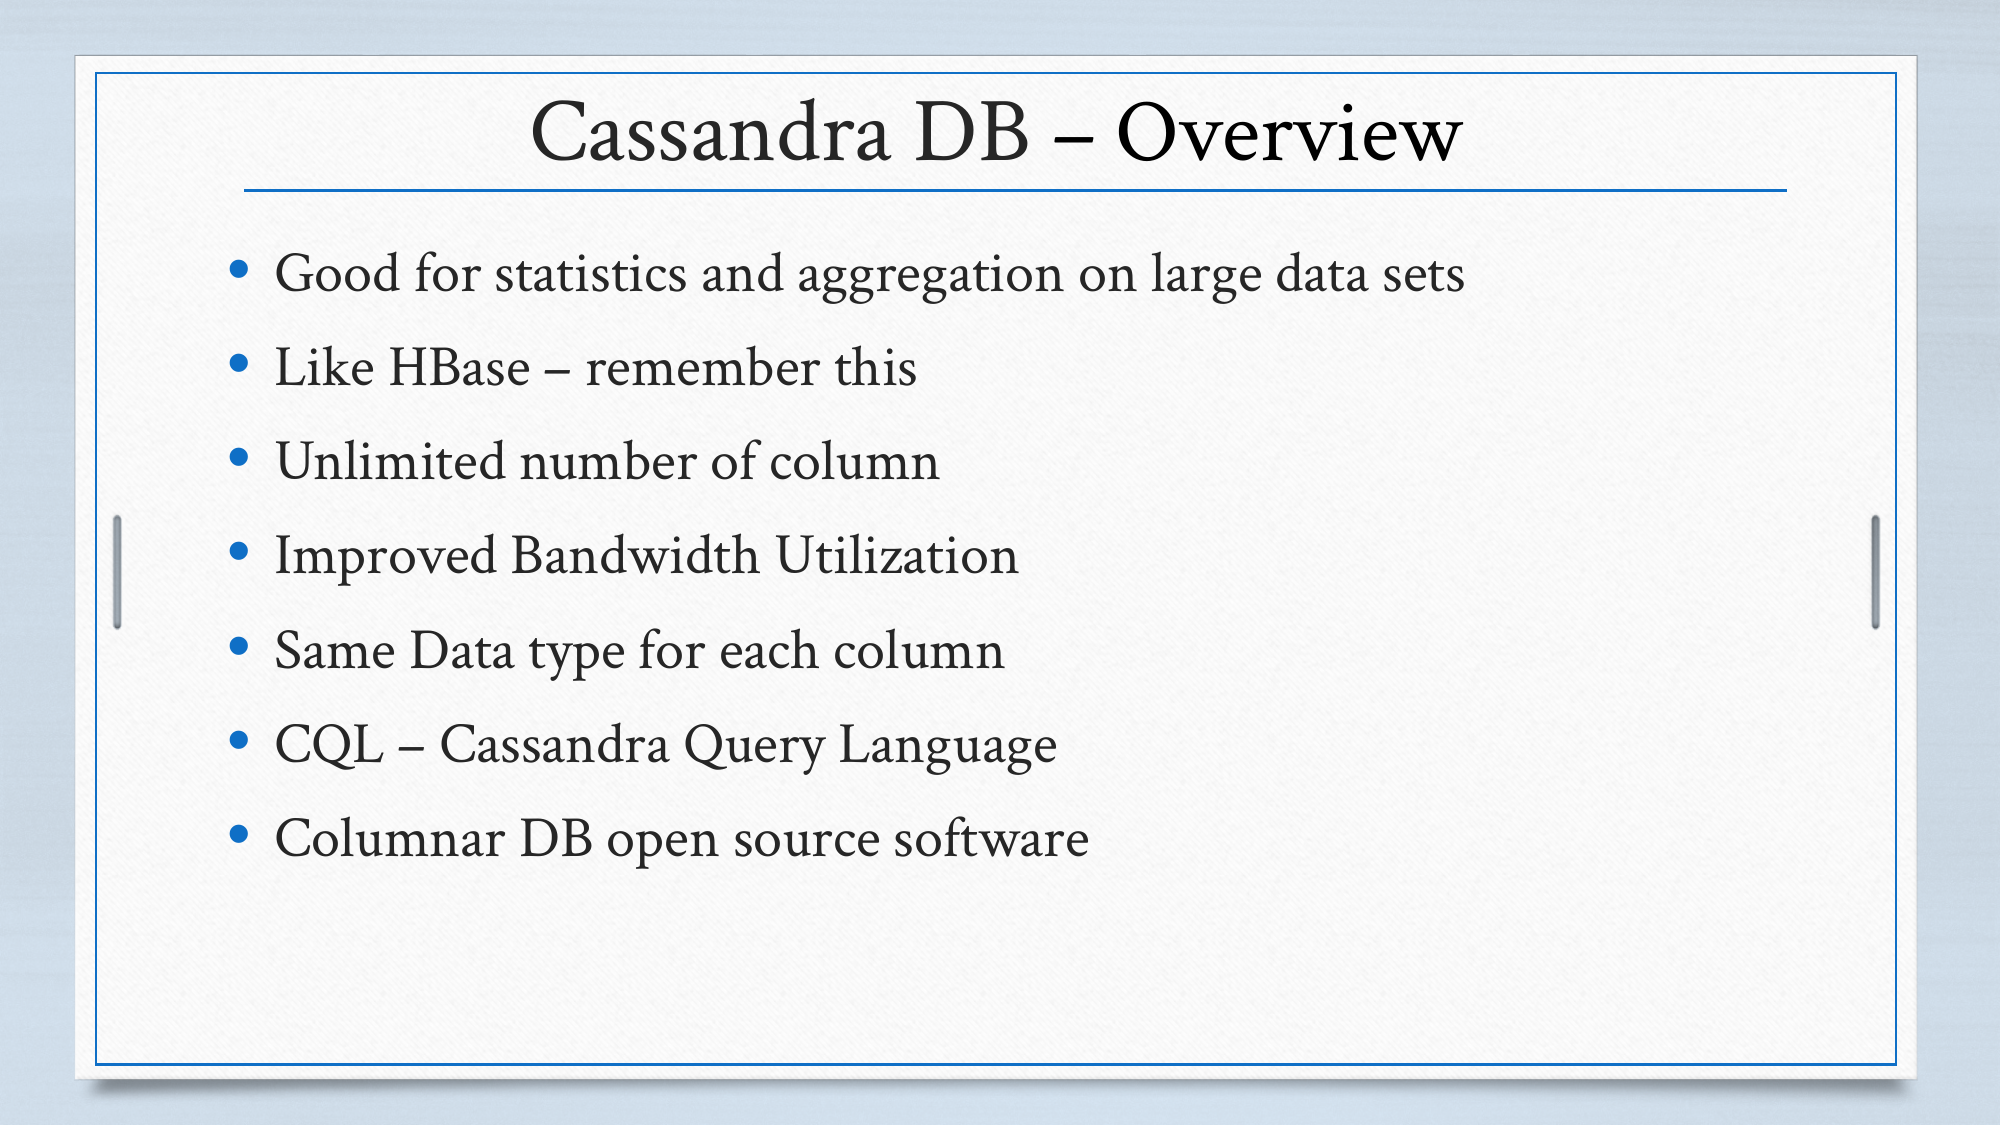

# Cassandra DB – Overview

Good for statistics and aggregation on large data sets
Like HBase – remember this
Unlimited number of column
Improved Bandwidth Utilization
Same Data type for each column
CQL – Cassandra Query Language
Columnar DB open source software